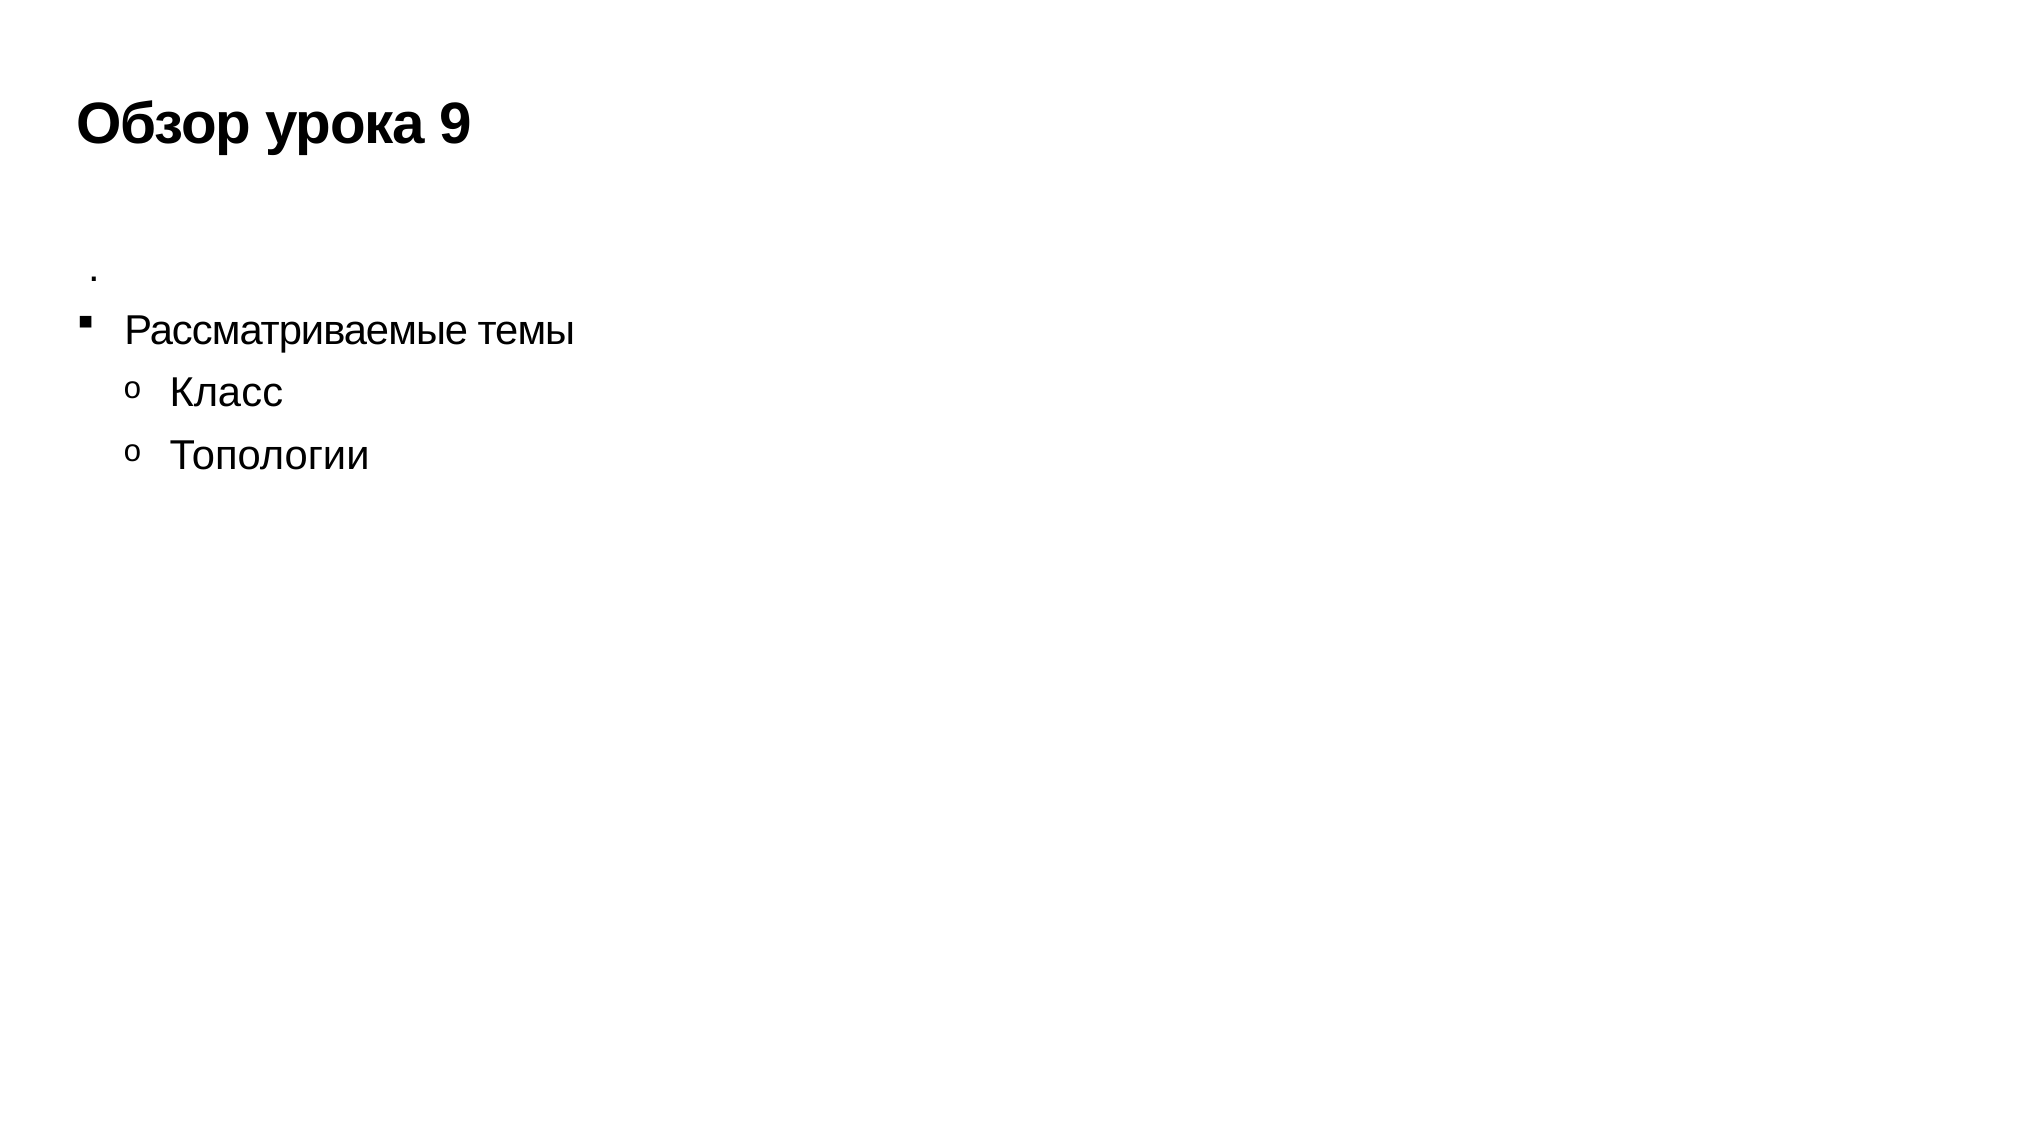

# Обзор урока 9
 .
Рассматриваемые темы
Класс
Топологии